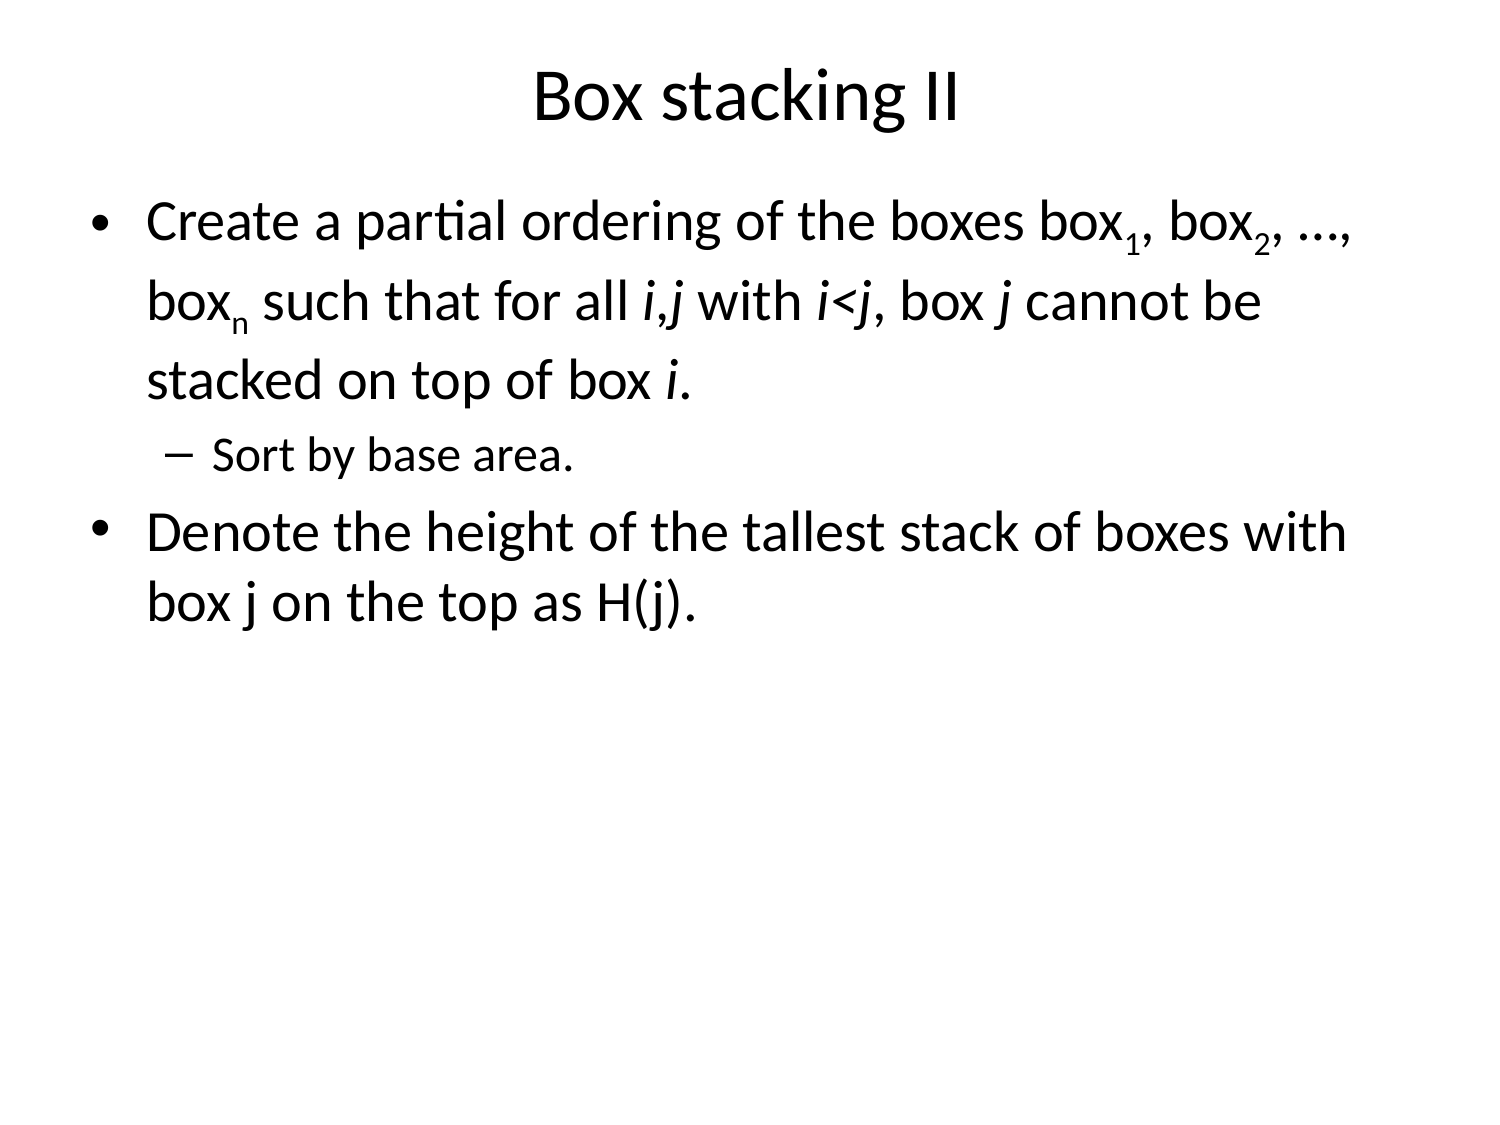

# Box stacking II
Create a partial ordering of the boxes box1, box2, …, boxn such that for all i,j with i<j, box j cannot be stacked on top of box i.
Sort by base area.
Denote the height of the tallest stack of boxes with box j on the top as H(j).